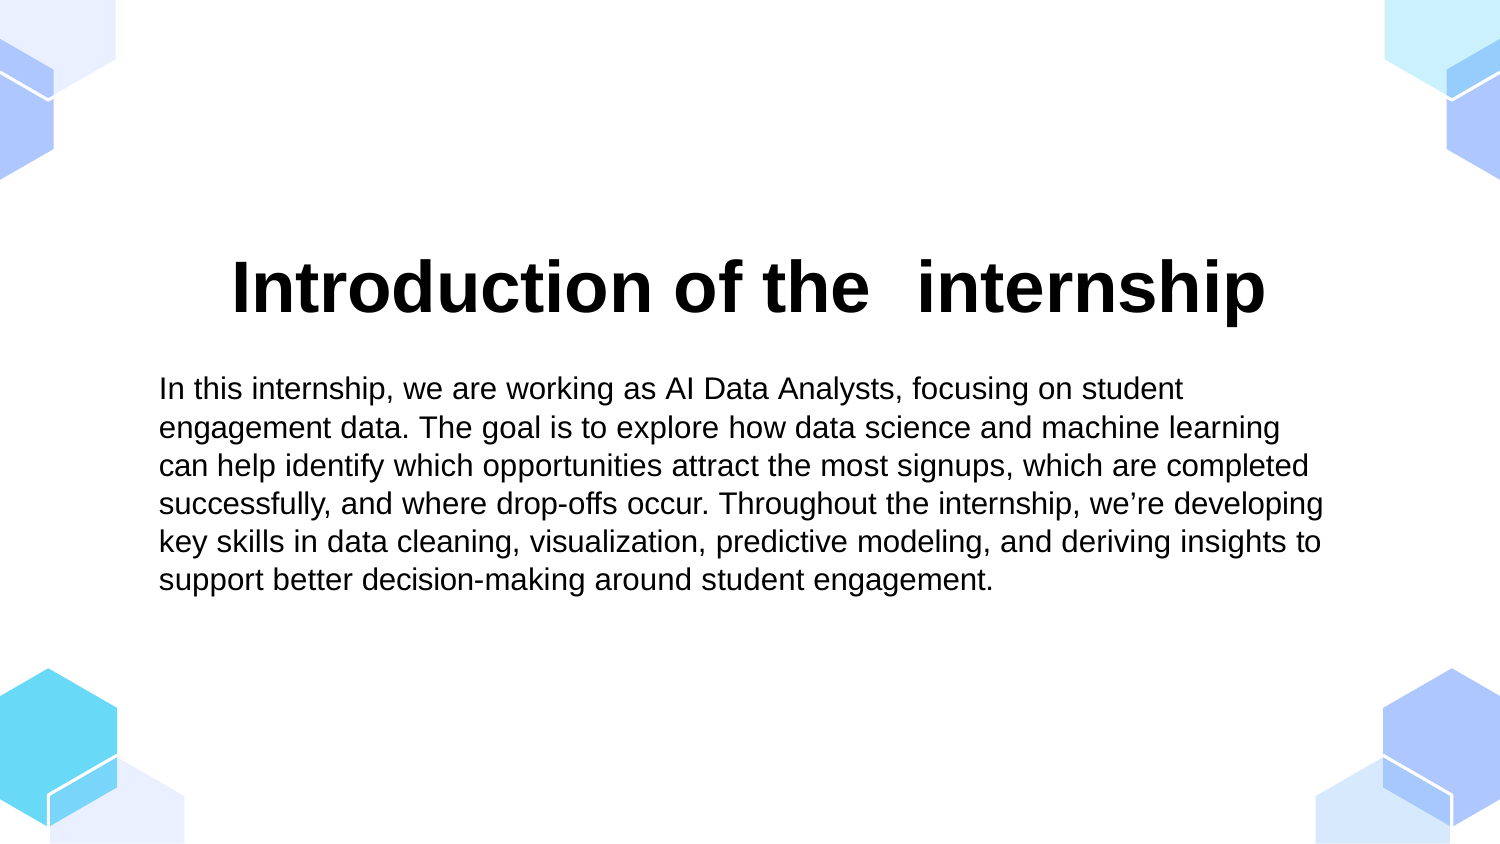

# Introduction of the	internship
In this internship, we are working as AI Data Analysts, focusing on student engagement data. The goal is to explore how data science and machine learning can help identify which opportunities attract the most signups, which are completed successfully, and where drop-offs occur. Throughout the internship, we’re developing key skills in data cleaning, visualization, predictive modeling, and deriving insights to support better decision-making around student engagement.